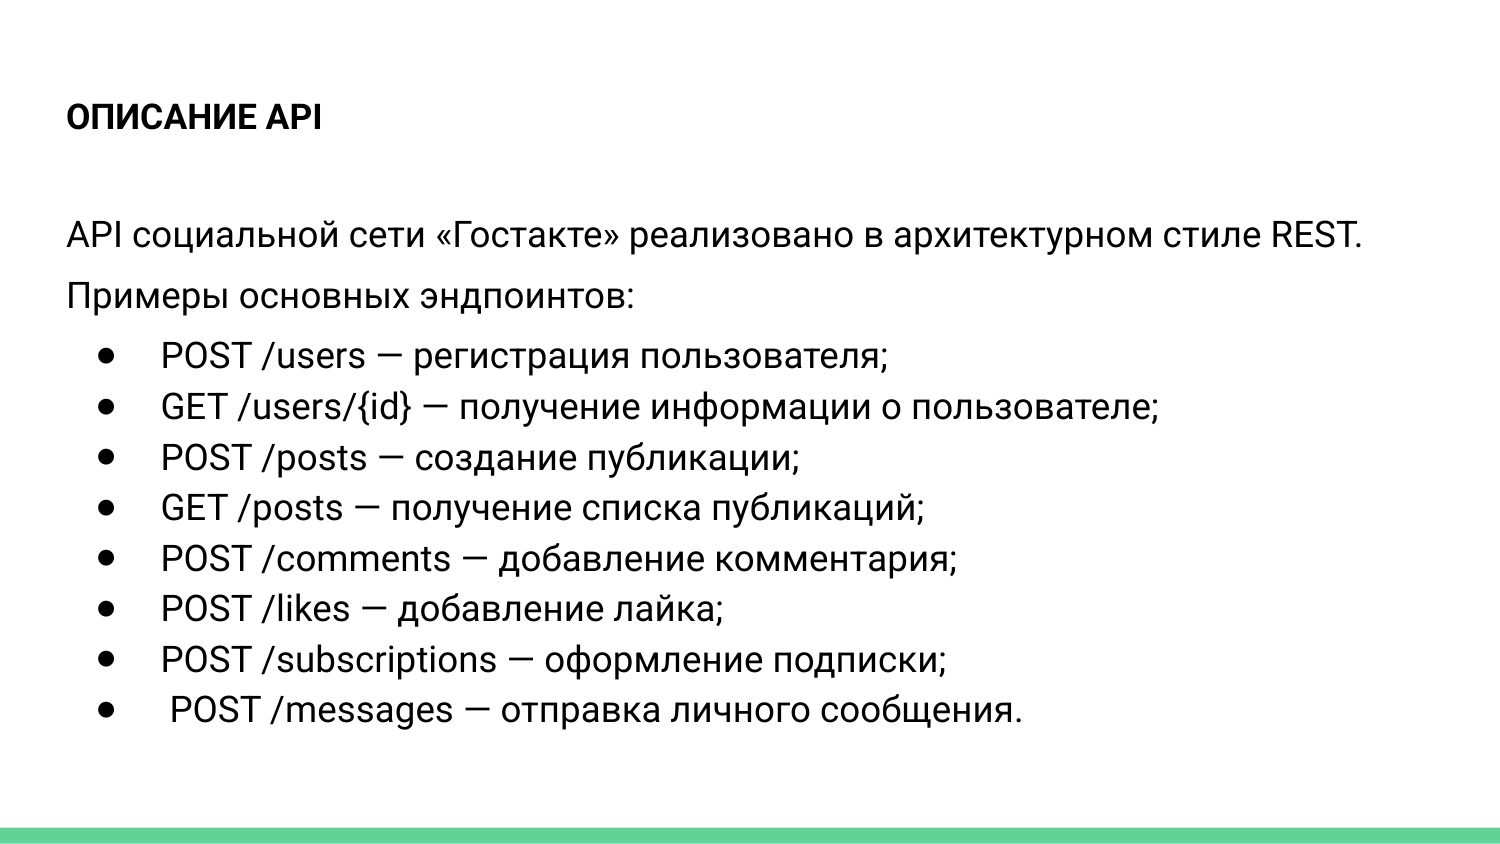

# ОПИСАНИЕ API
API социальной сети «Гостакте» реализовано в архитектурном стиле REST.
Примеры основных эндпоинтов:
POST /users — регистрация пользователя;
GET /users/{id} — получение информации о пользователе;
POST /posts — создание публикации;
GET /posts — получение списка публикаций;
POST /comments — добавление комментария;
POST /likes — добавление лайка;
POST /subscriptions — оформление подписки;
 POST /messages — отправка личного сообщения.